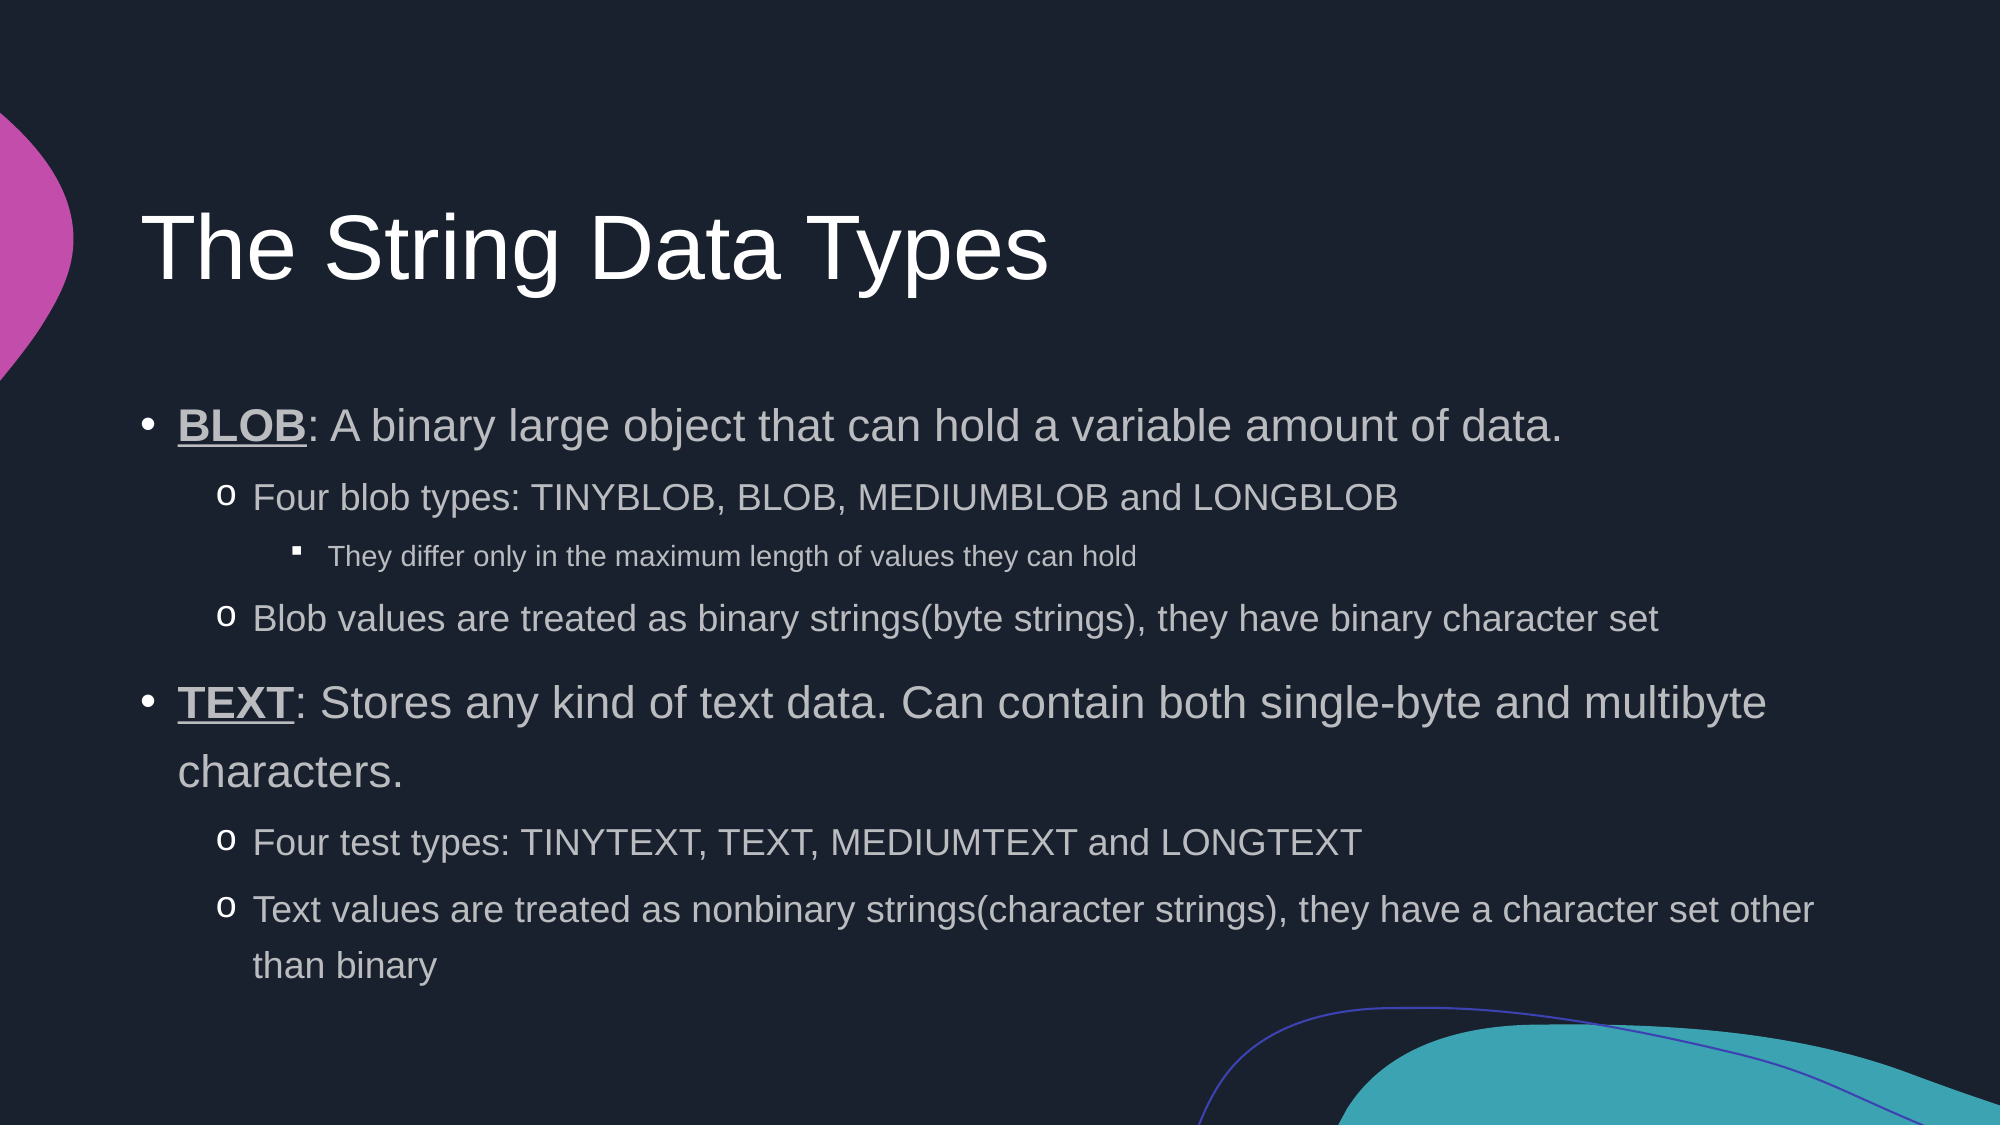

# The String Data Types
BLOB: A binary large object that can hold a variable amount of data.
Four blob types: TINYBLOB, BLOB, MEDIUMBLOB and LONGBLOB
They differ only in the maximum length of values they can hold
Blob values are treated as binary strings(byte strings), they have binary character set
TEXT: Stores any kind of text data. Can contain both single-byte and multibyte characters.
Four test types: TINYTEXT, TEXT, MEDIUMTEXT and LONGTEXT
Text values are treated as nonbinary strings(character strings), they have a character set other than binary